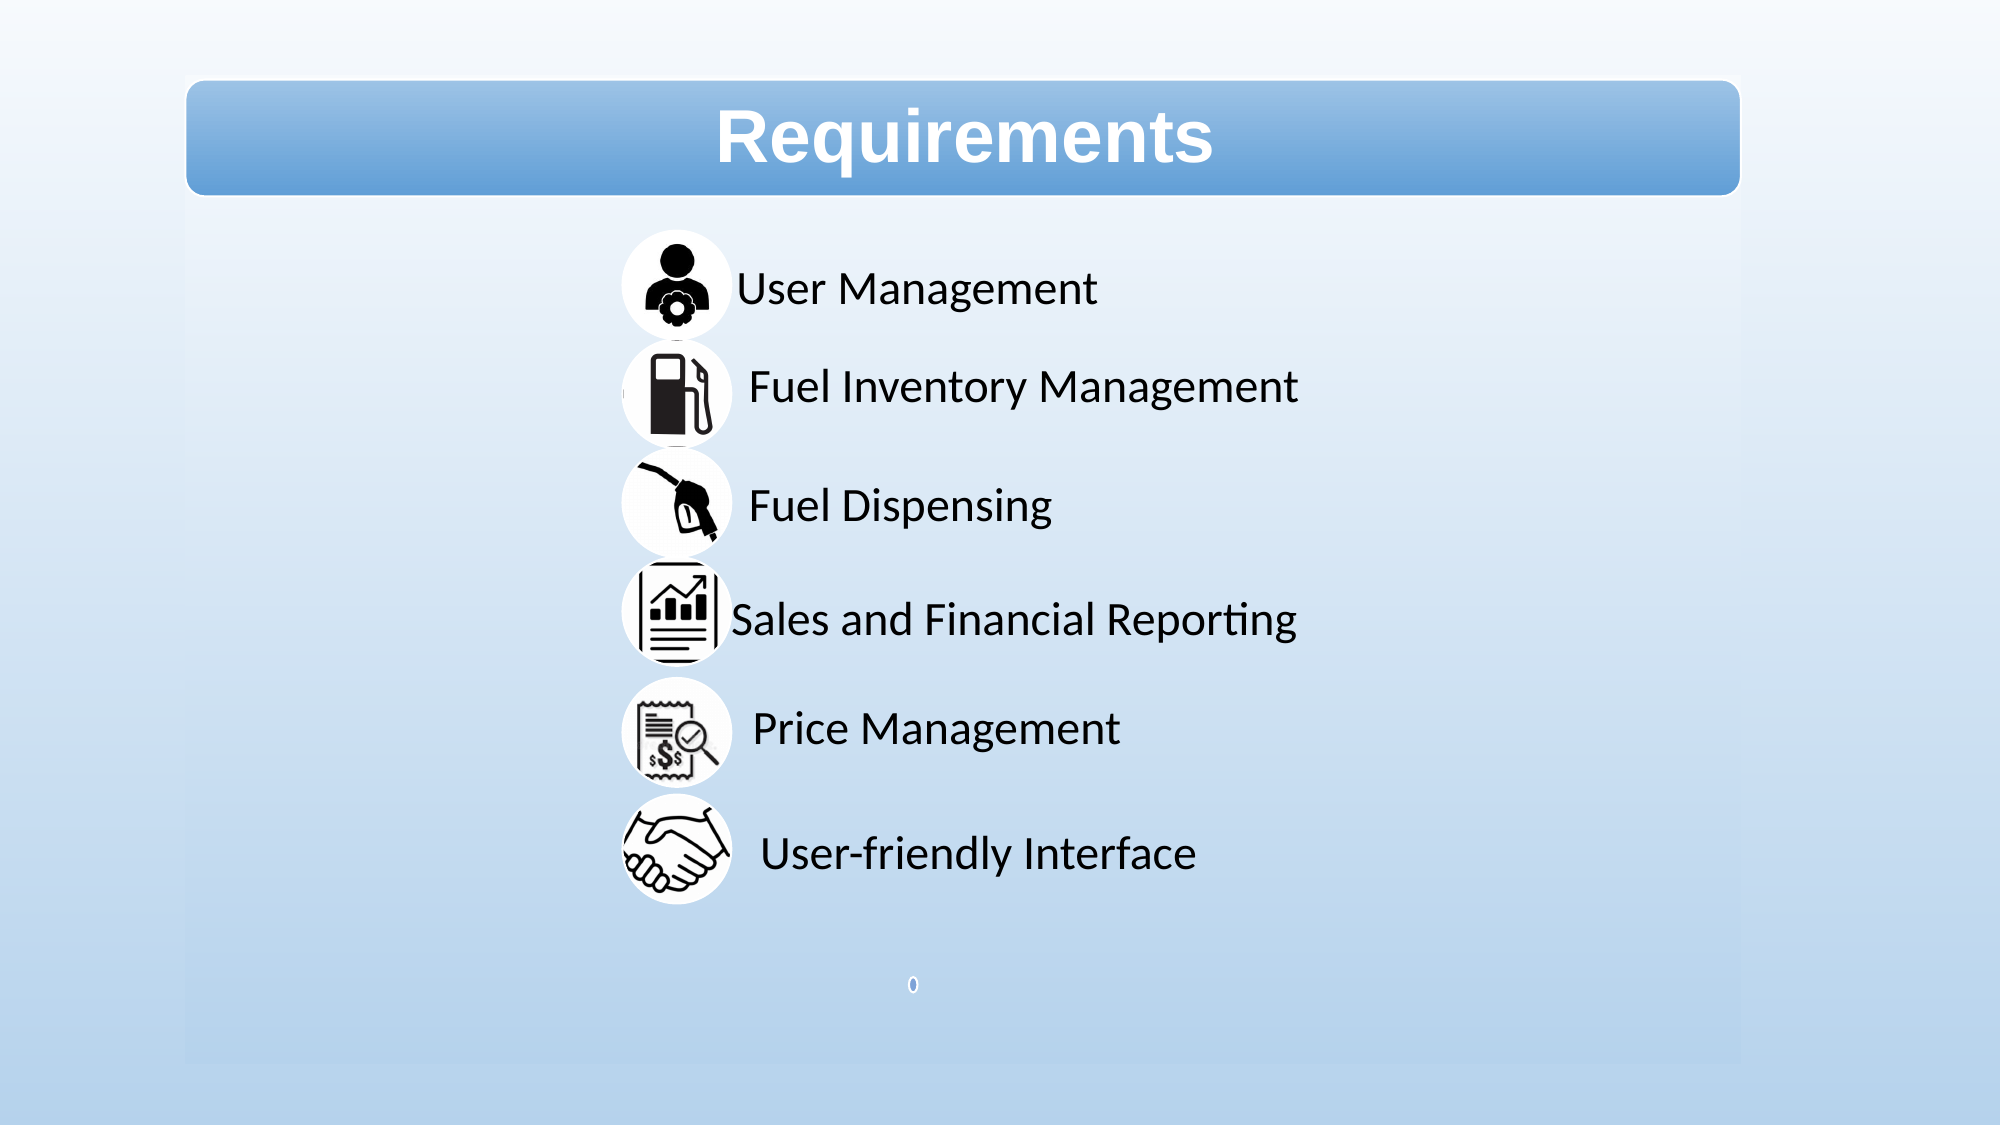

Requirements
User Management
 Fuel Inventory Management
 Fuel Dispensing
 Sales and Financial Reporting
 Price Management

 User-friendly Interface